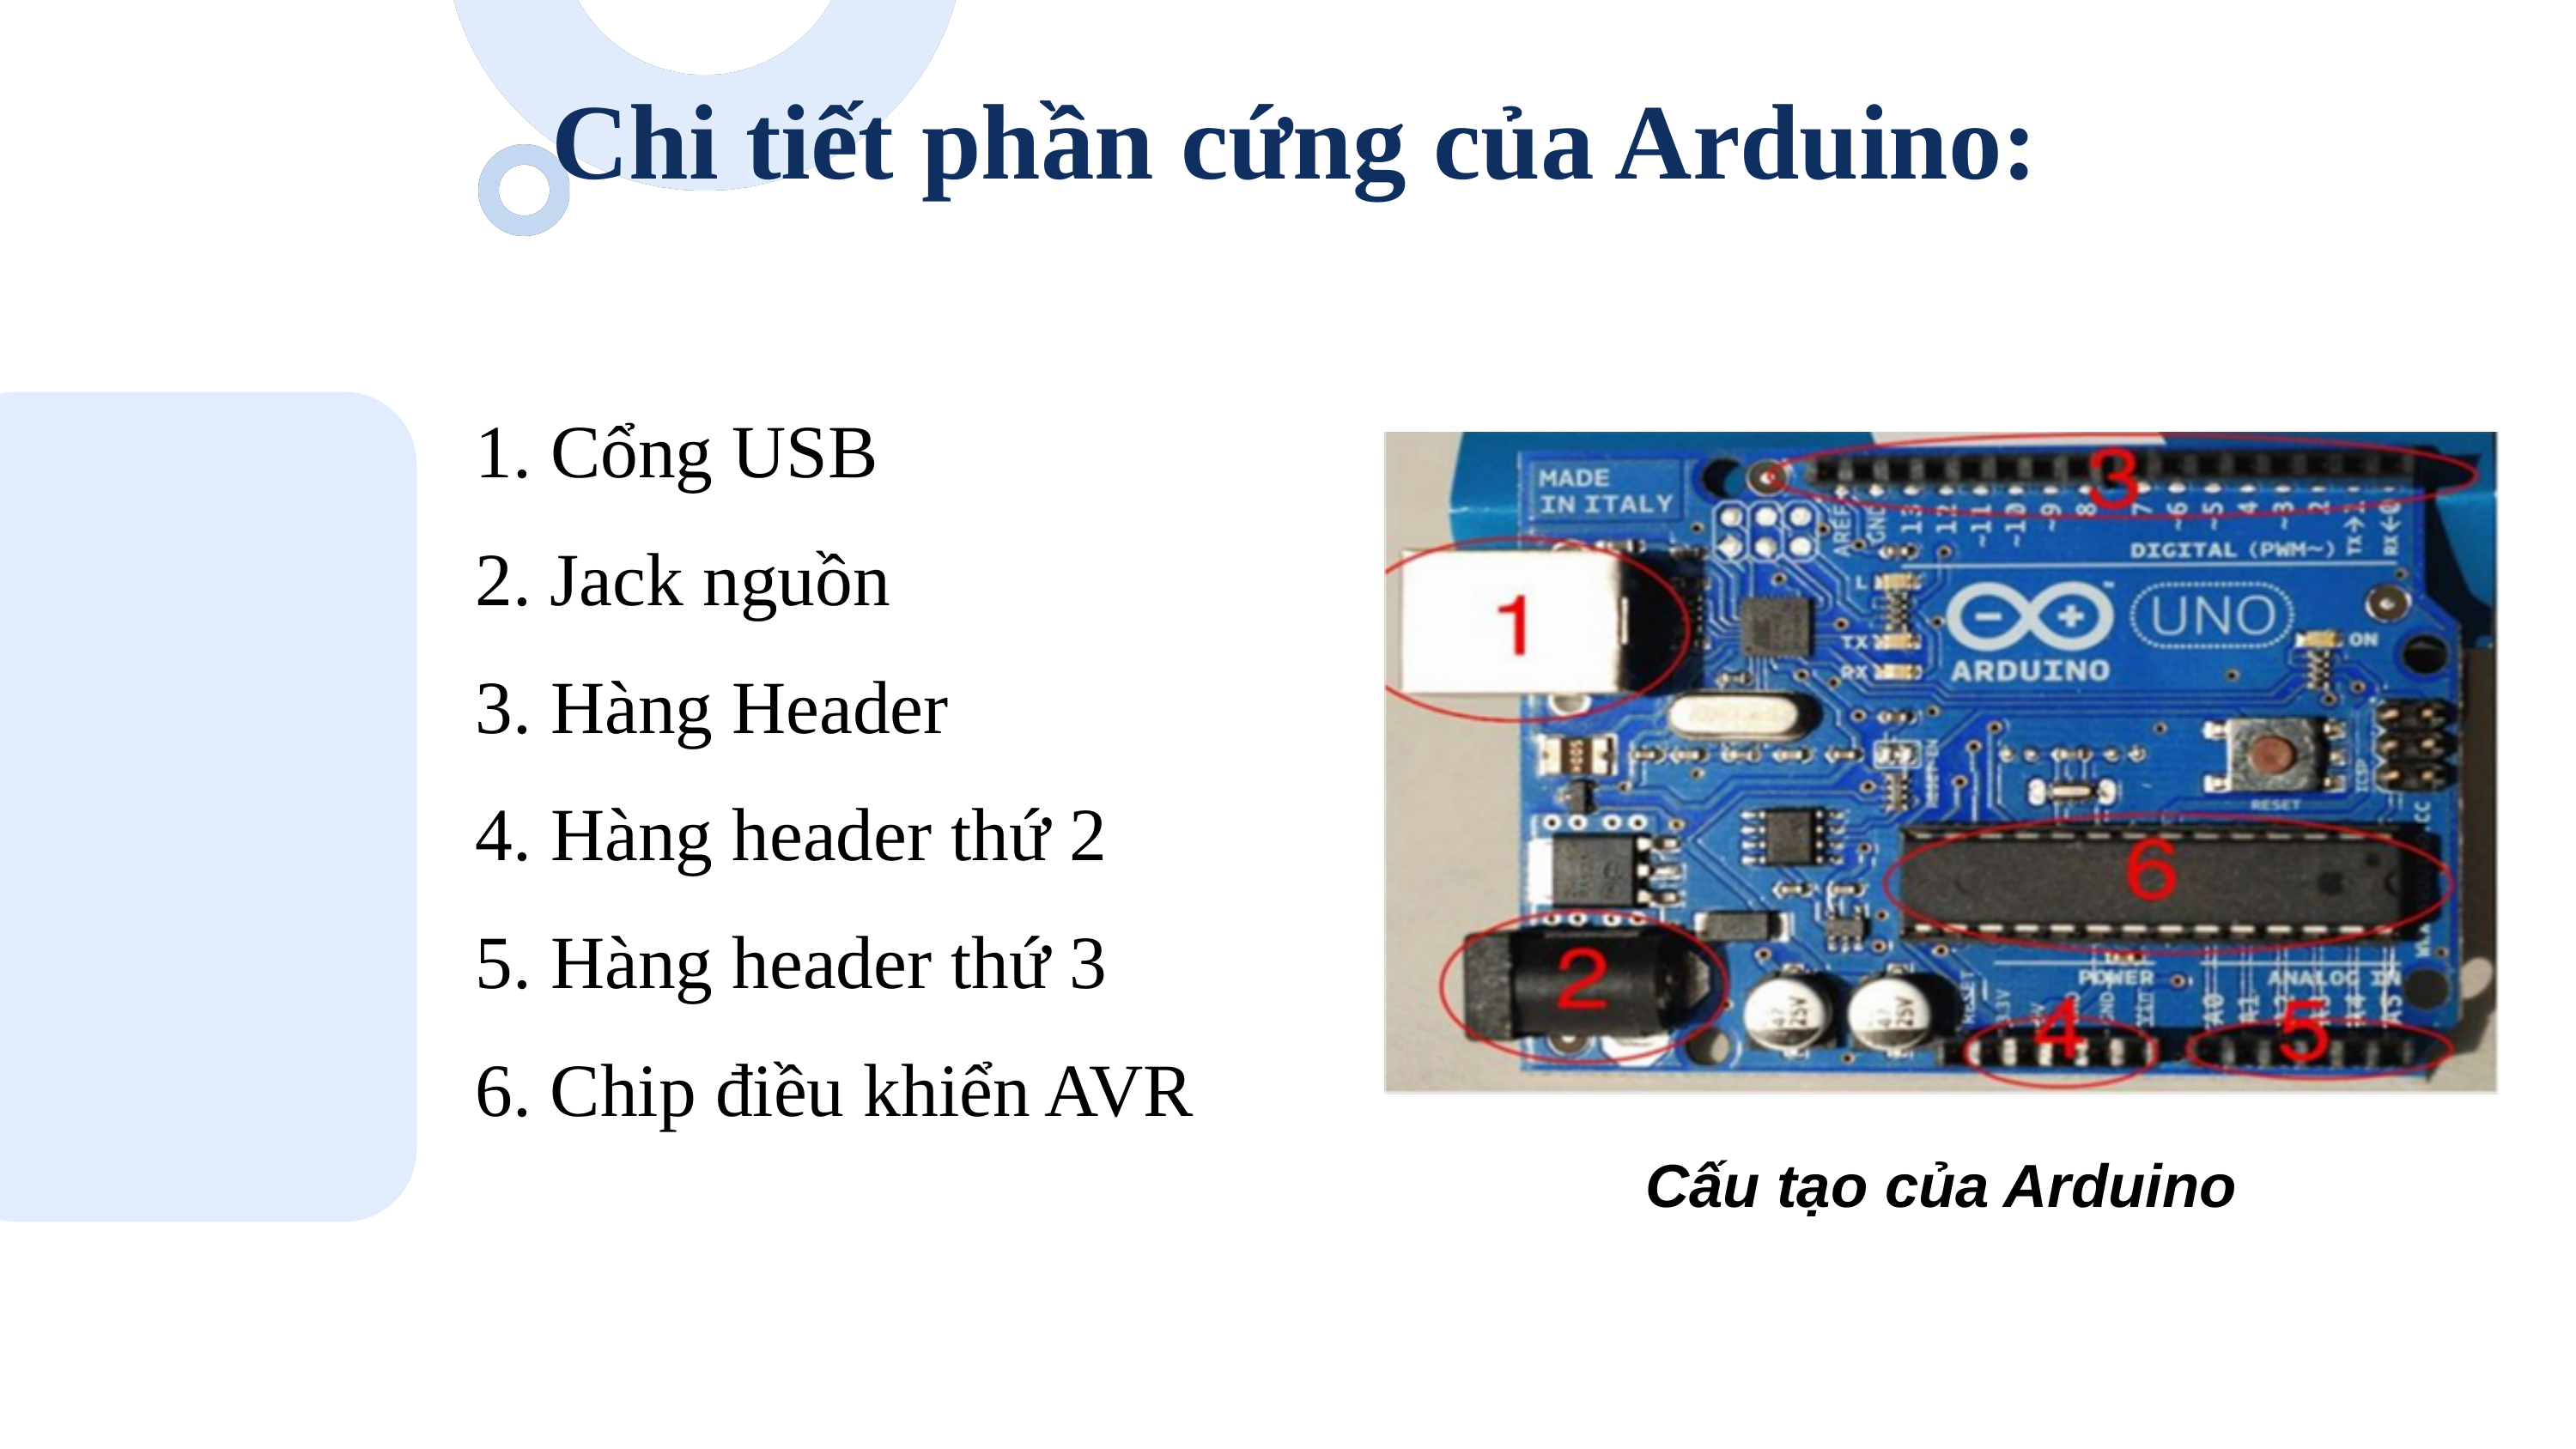

Chi tiết phần cứng của Arduino:

1. Cổng USB
2. Jack nguồn
3. Hàng Header
4. Hàng header thứ 2
5. Hàng header thứ 3
6. Chip điều khiển AVR

Cấu tạo của Arduino